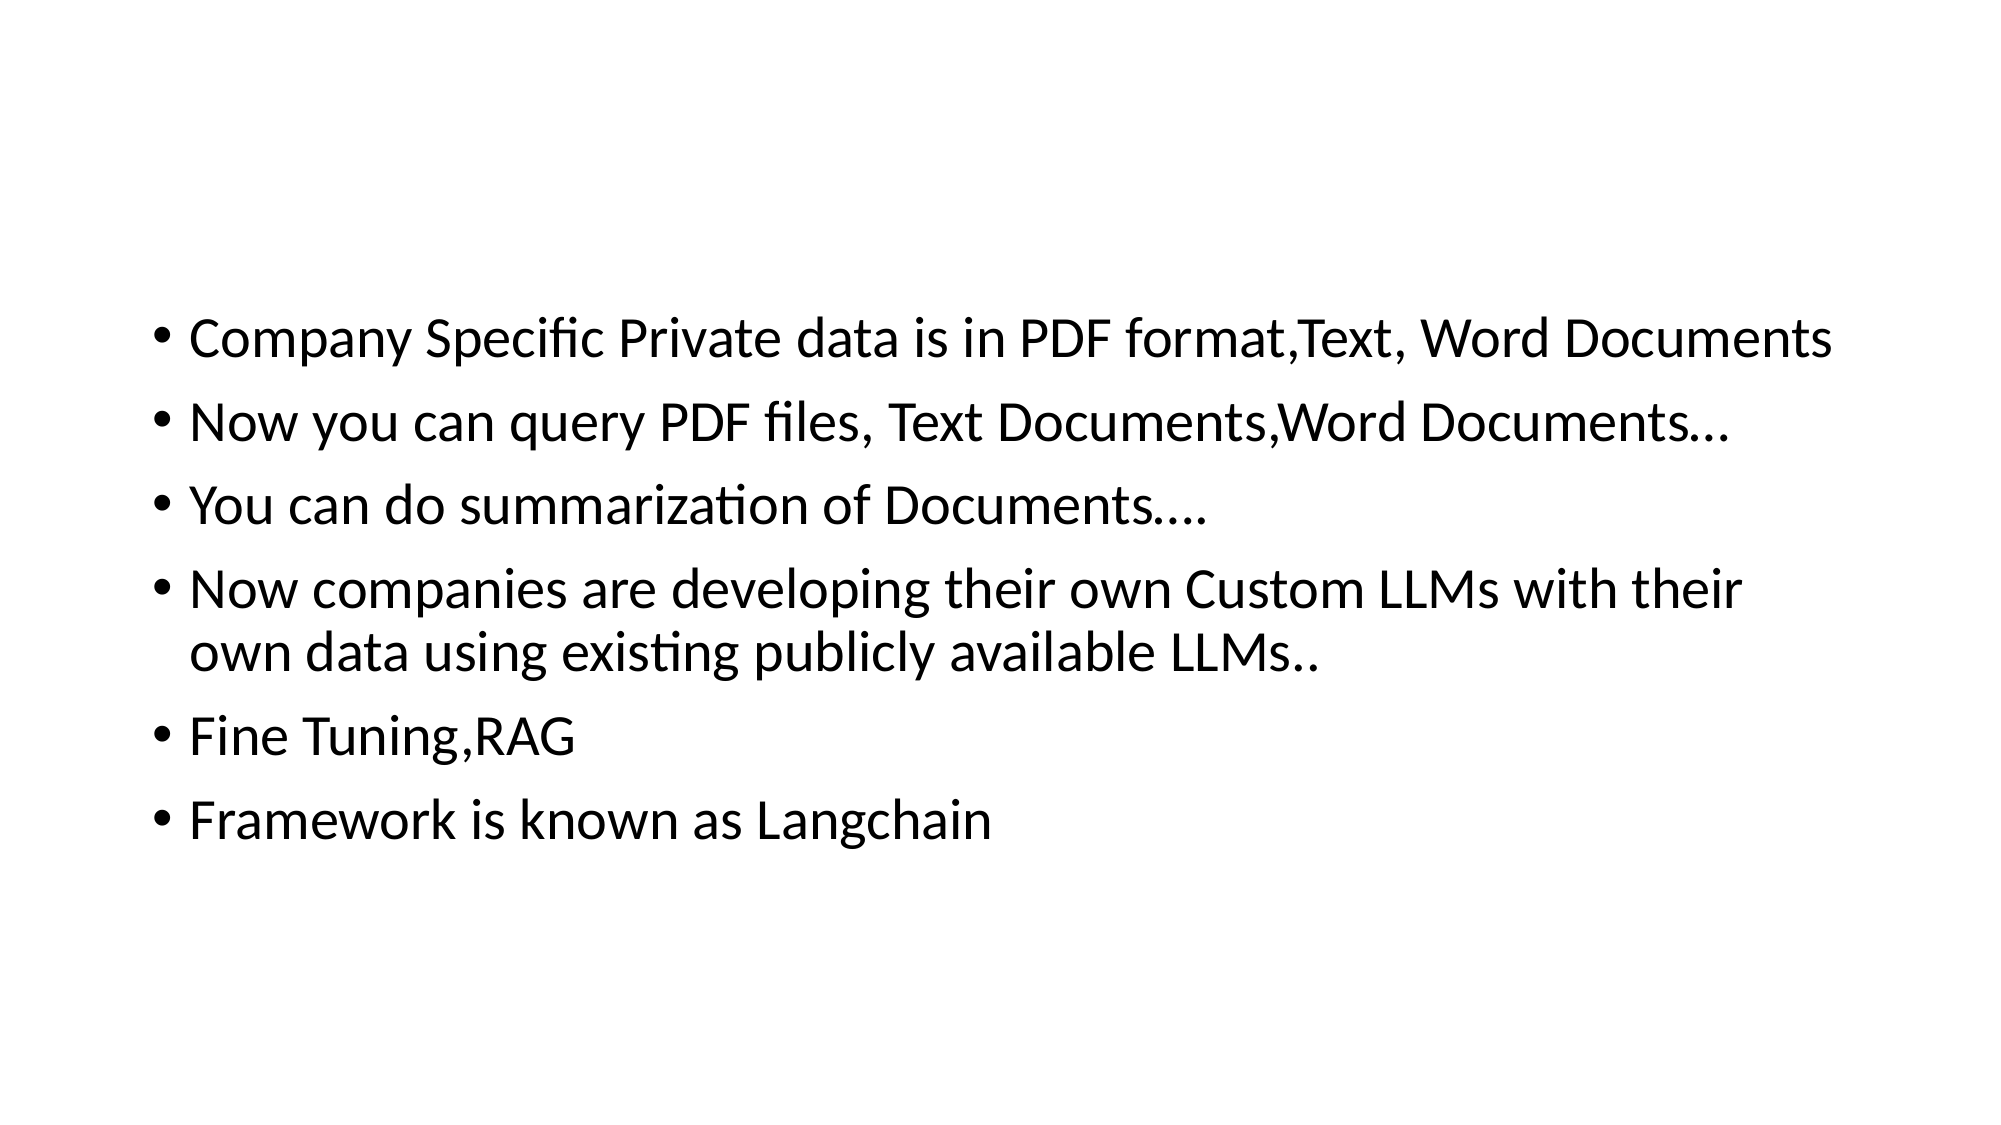

Company Specific Private data is in PDF format,Text, Word Documents
Now you can query PDF files, Text Documents,Word Documents…
You can do summarization of Documents….
Now companies are developing their own Custom LLMs with their own data using existing publicly available LLMs..
Fine Tuning,RAG
Framework is known as Langchain